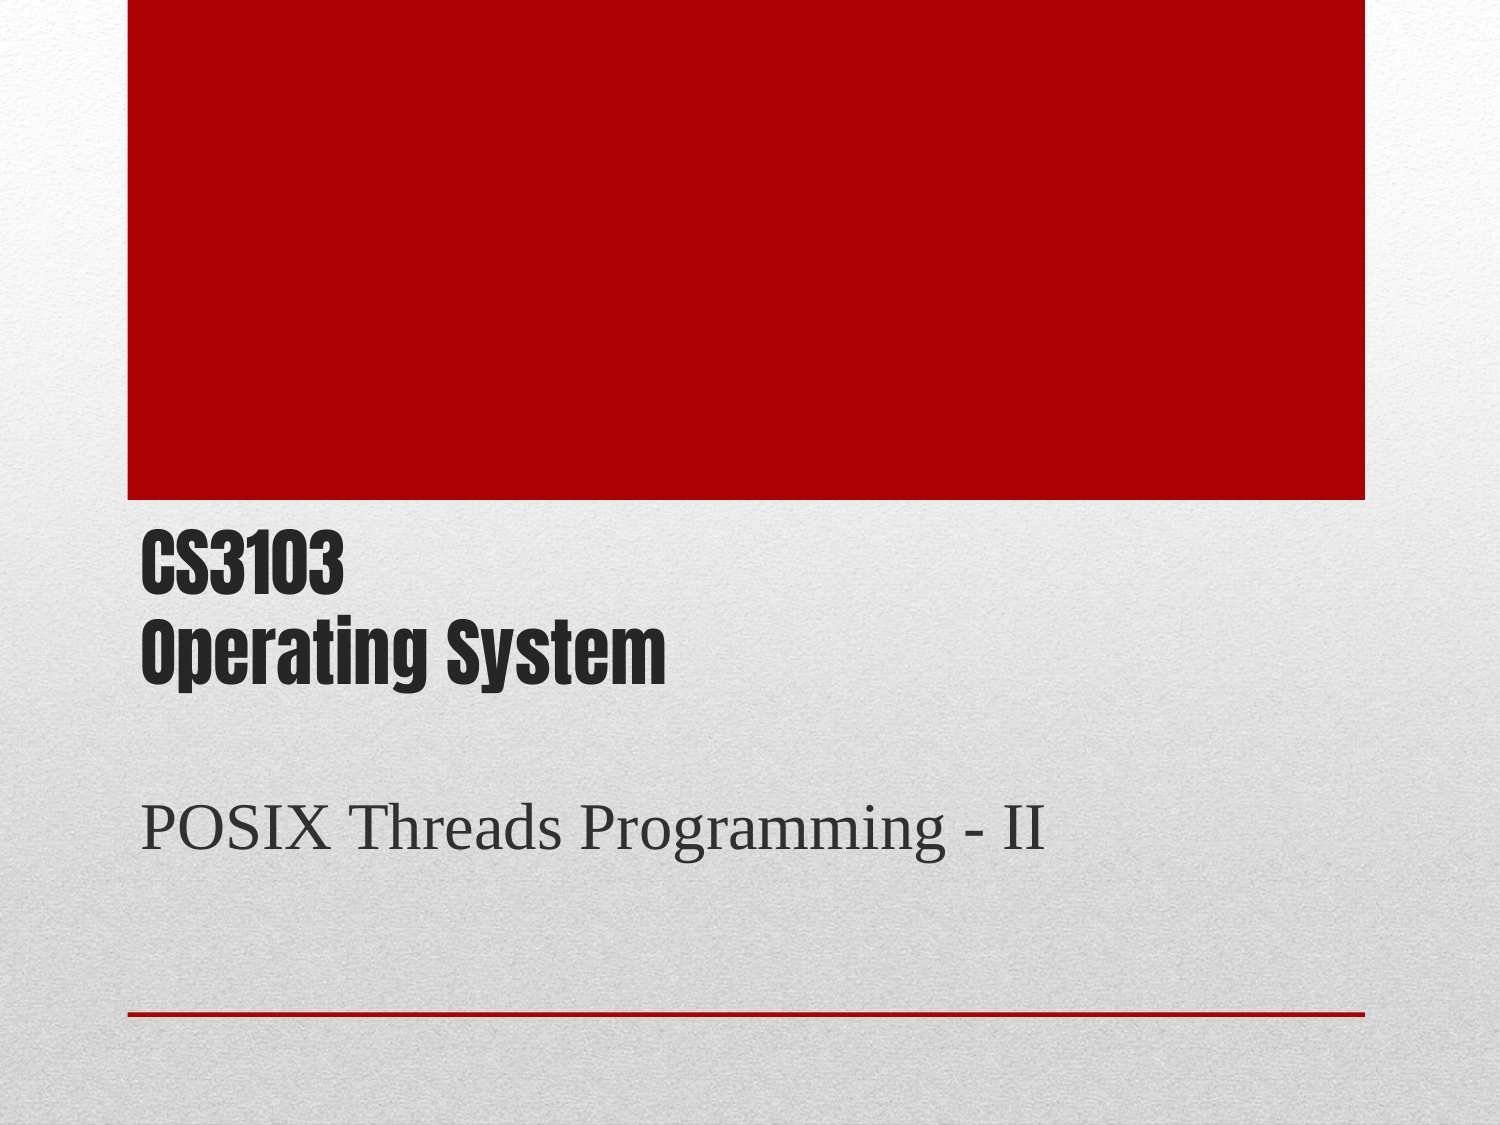

# CS3103 Operating System
POSIX Threads Programming - II